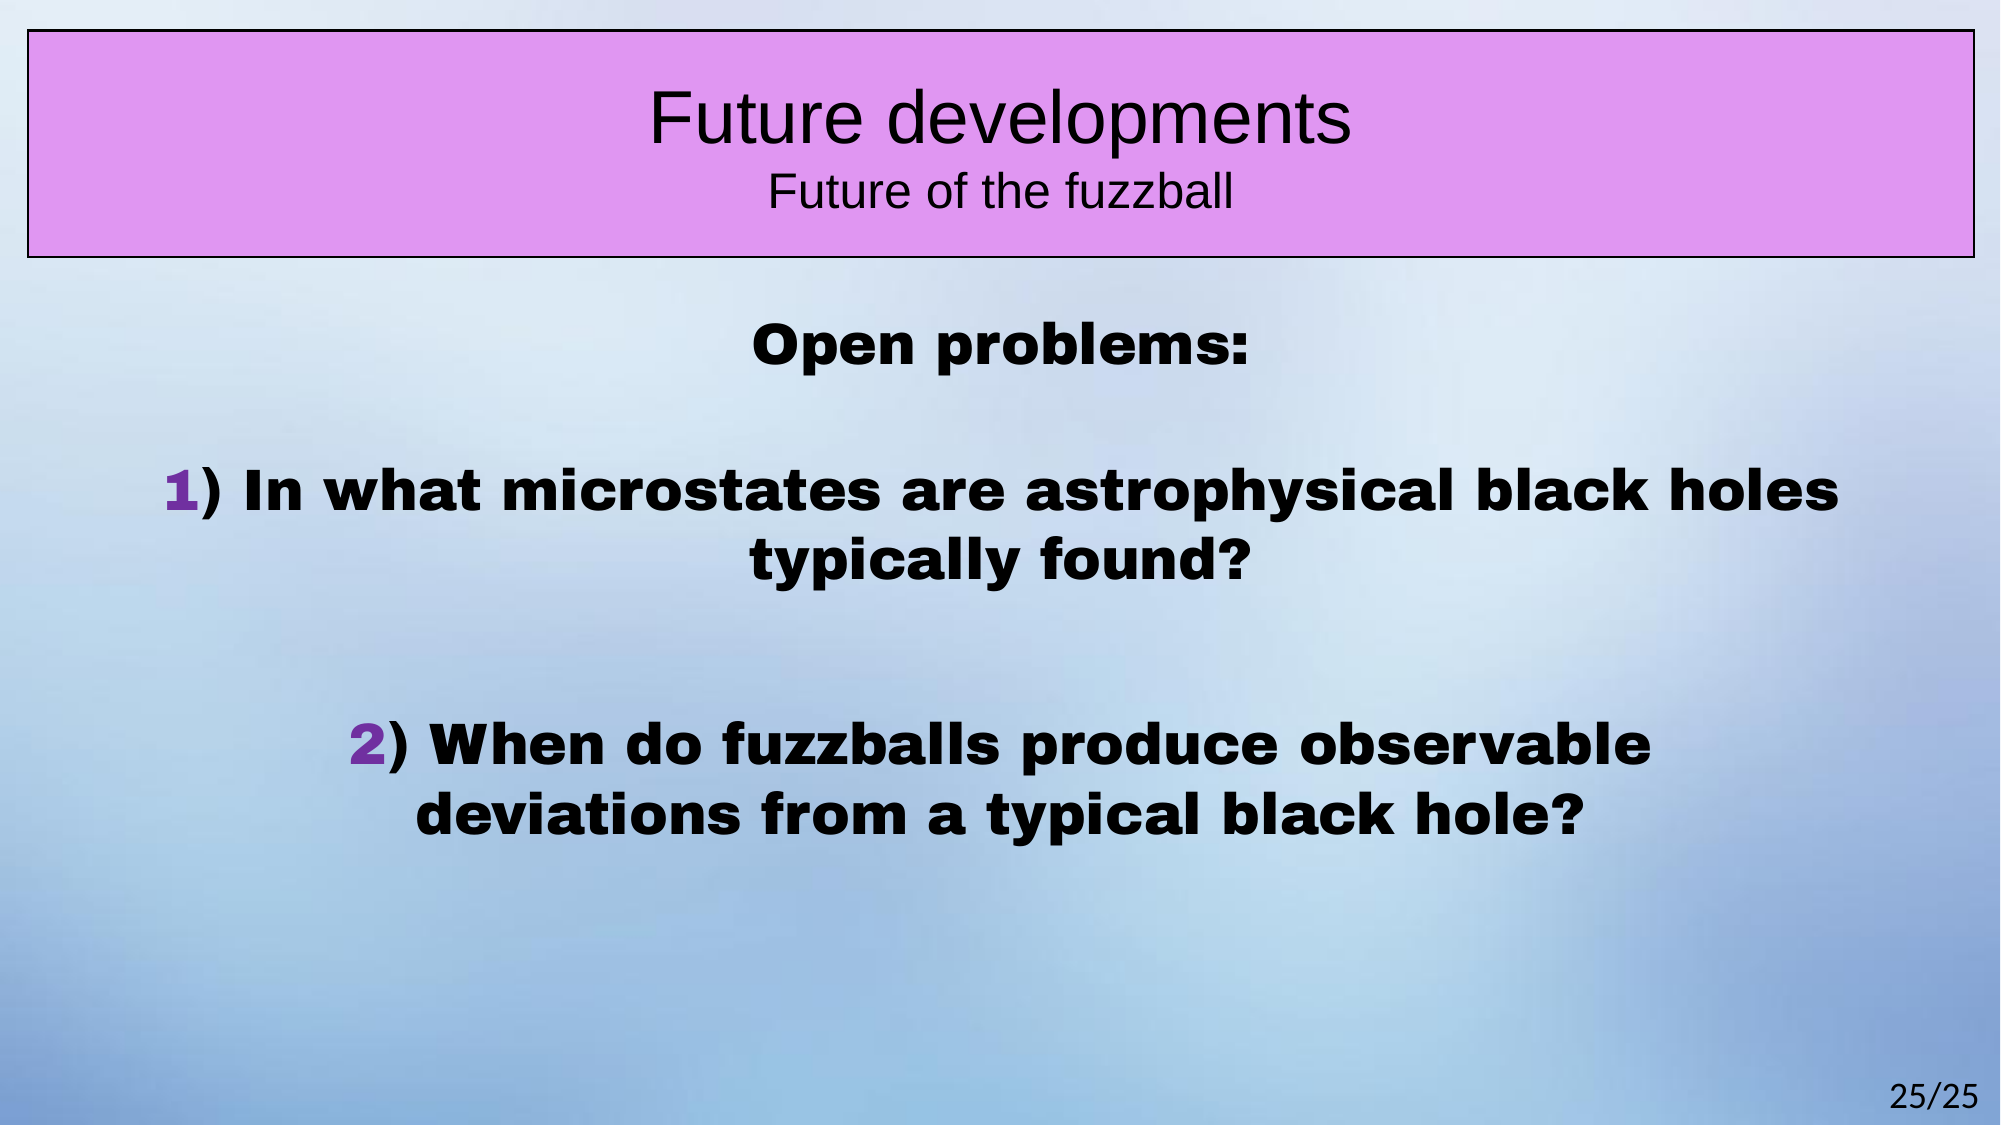

Future developments
Future of the fuzzball
Open problems:
1) In what microstates are astrophysical black holes typically found?
2) When do fuzzballs produce observable deviations from a typical black hole?
25/25